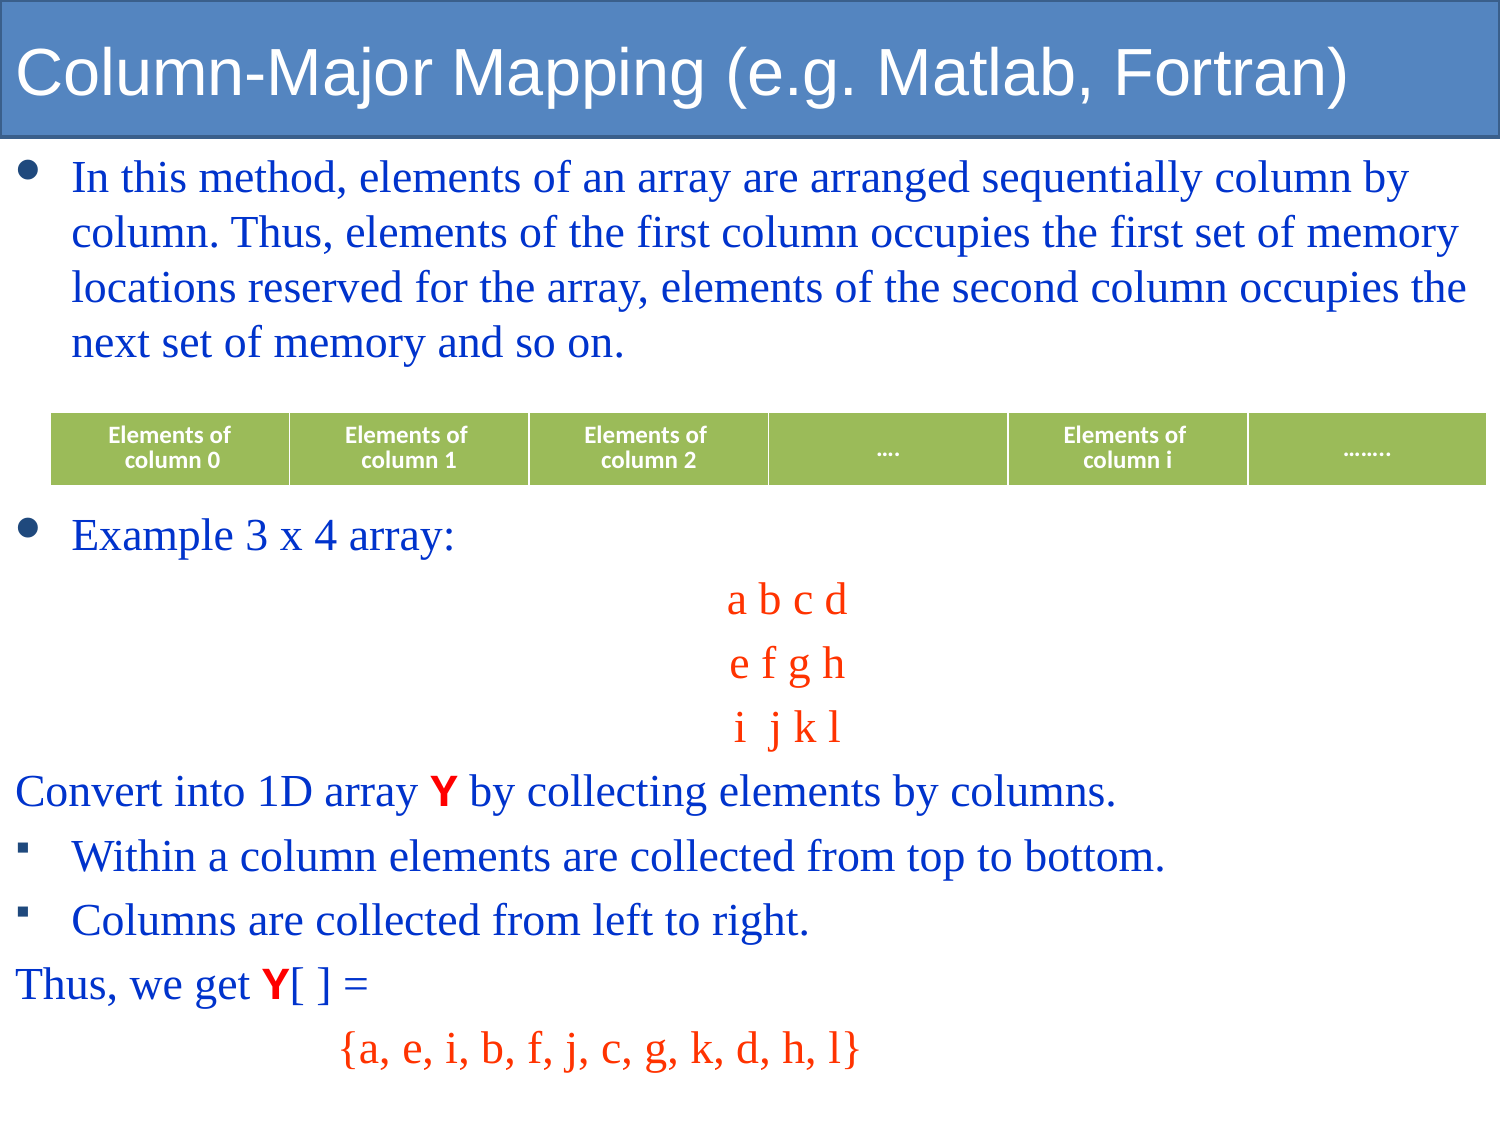

# Column-Major Mapping (e.g. Matlab, Fortran)
In this method, elements of an array are arranged sequentially column by column. Thus, elements of the first column occupies the first set of memory locations reserved for the array, elements of the second column occupies the next set of memory and so on.

Example 3 x 4 array:
a b c d
e f g h
i  j k l
Convert into 1D array Y by collecting elements by columns.
Within a column elements are collected from top to bottom.
Columns are collected from left to right.
Thus, we get Y[ ] =
                            {a, e, i, b, f, j, c, g, k, d, h, l}
| Elements of column 0 | Elements of column 1 | Elements of column 2 | …. | Elements of column i | …….. |
| --- | --- | --- | --- | --- | --- |